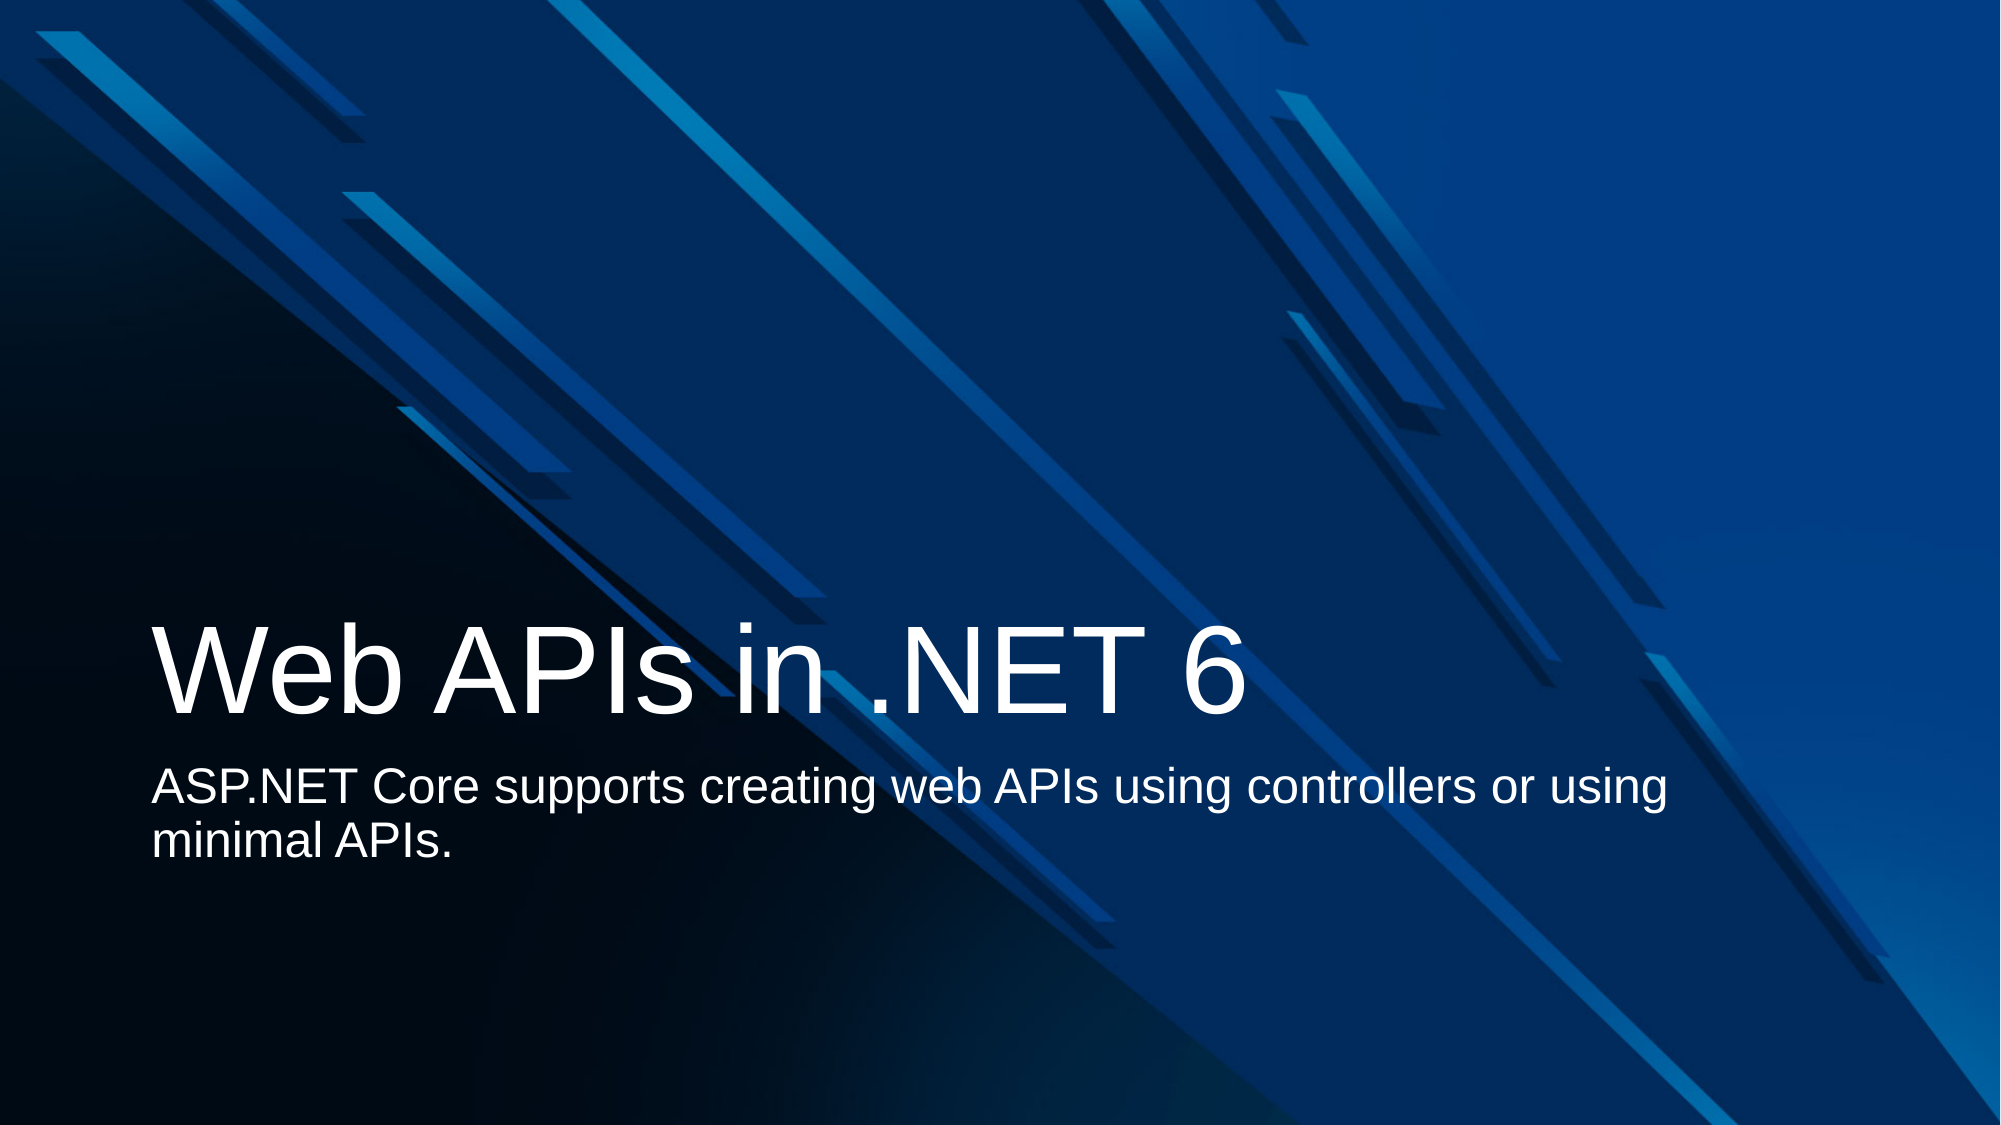

# Web APIs in .NET 6
ASP.NET Core supports creating web APIs using controllers or using minimal APIs.